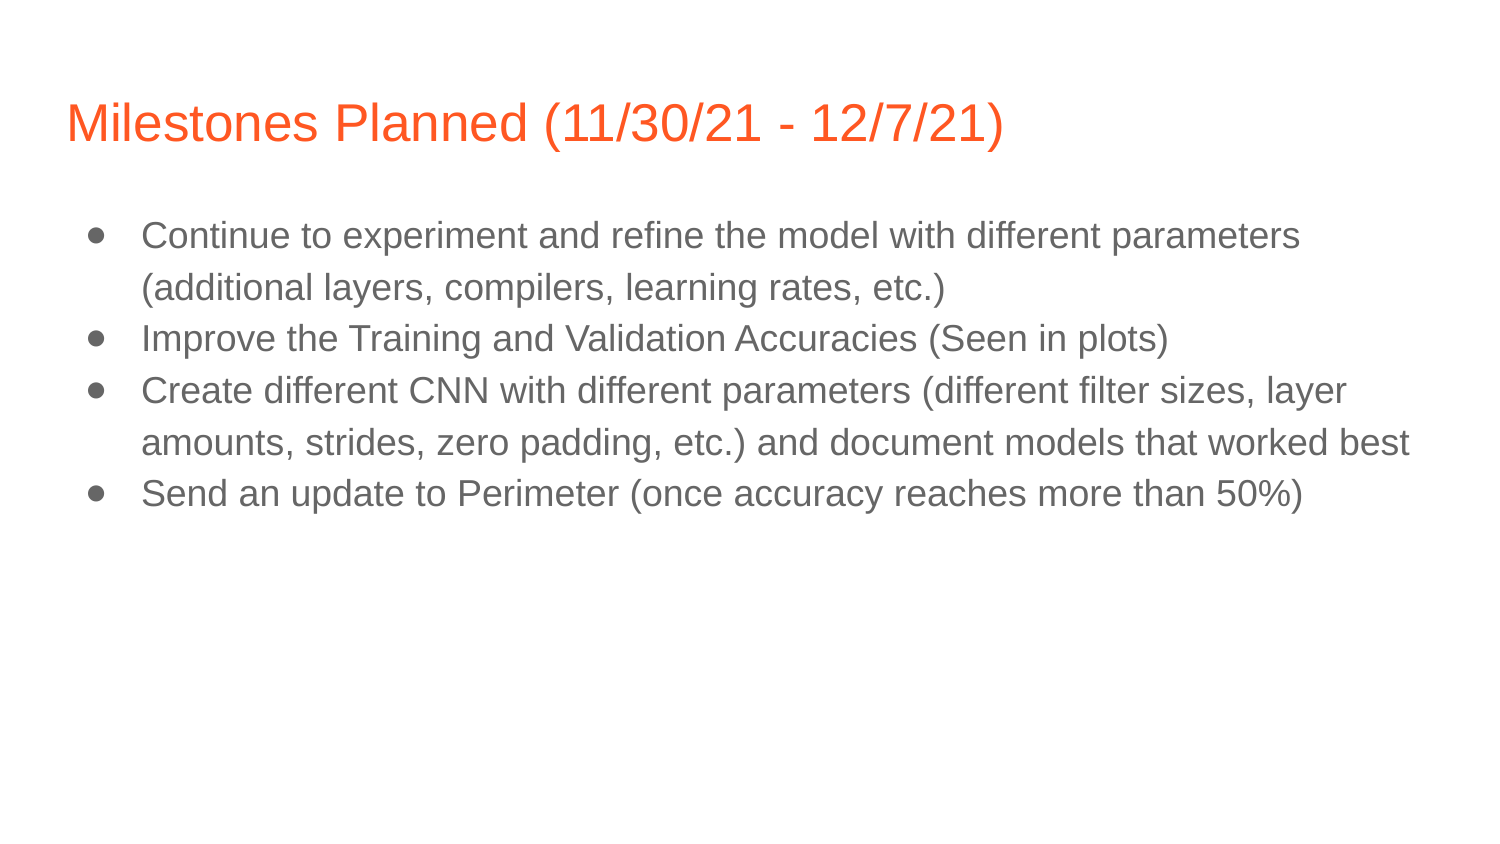

# Milestones Planned (11/30/21 - 12/7/21)
Continue to experiment and refine the model with different parameters (additional layers, compilers, learning rates, etc.)
Improve the Training and Validation Accuracies (Seen in plots)
Create different CNN with different parameters (different filter sizes, layer amounts, strides, zero padding, etc.) and document models that worked best
Send an update to Perimeter (once accuracy reaches more than 50%)